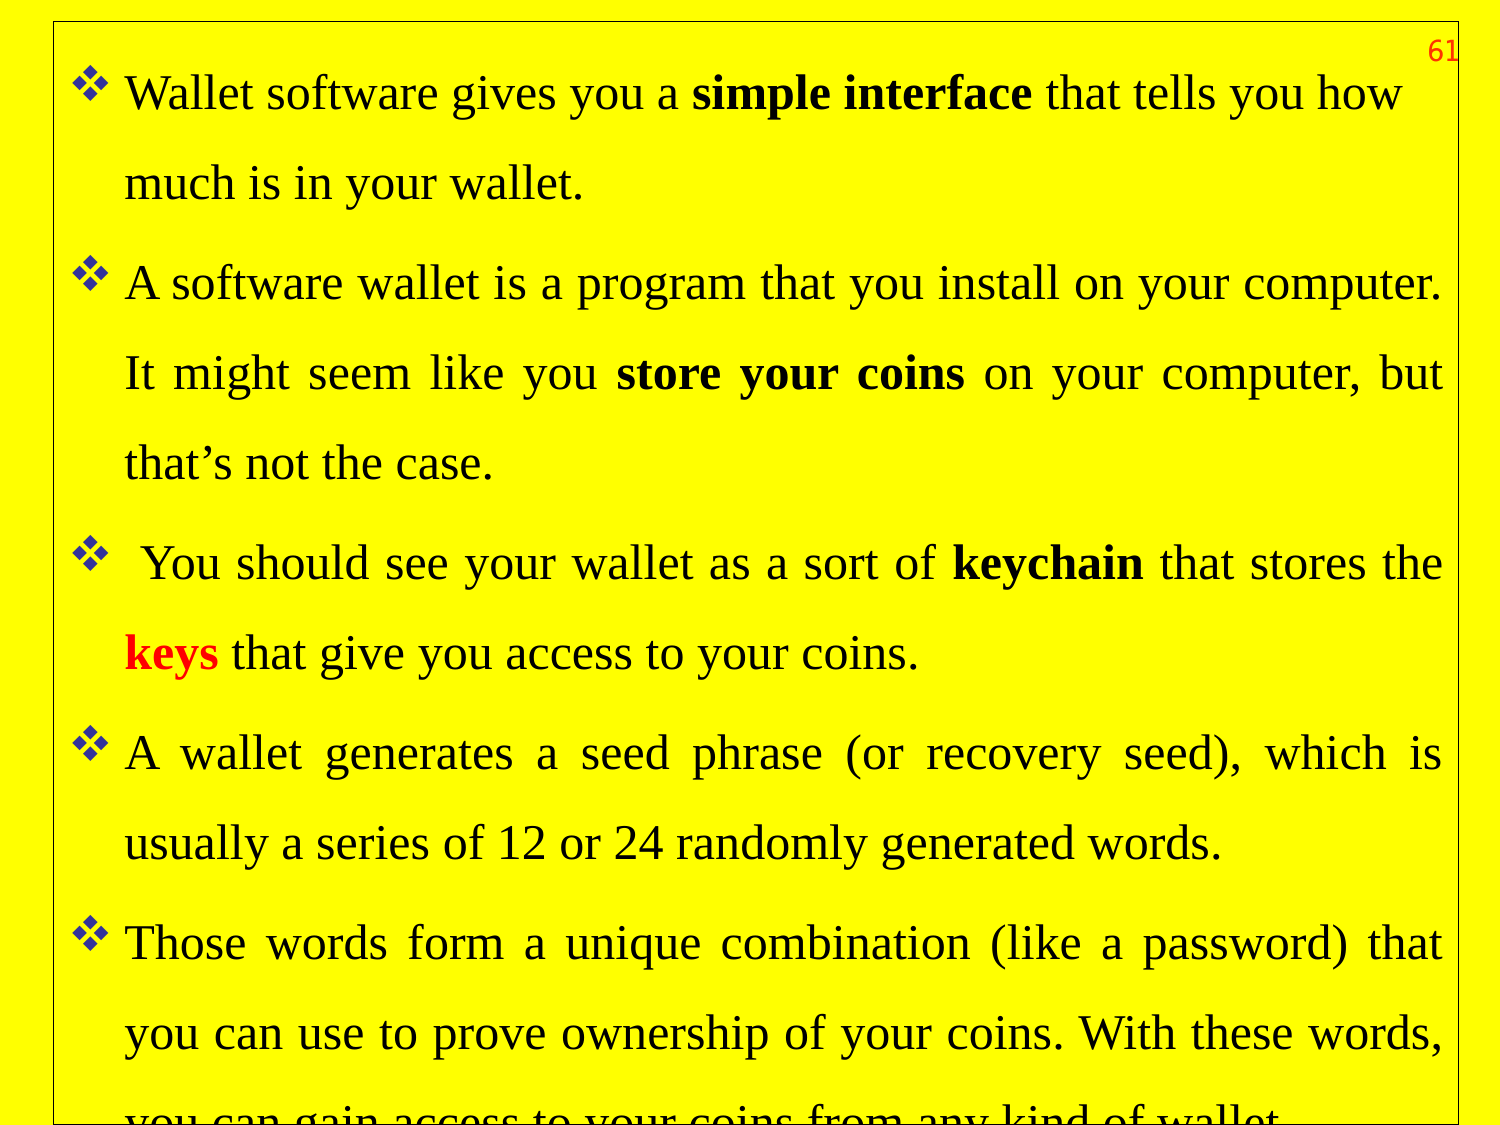

Wallet software gives you a simple interface that tells you how much is in your wallet.
A software wallet is a program that you install on your computer. It might seem like you store your coins on your computer, but that’s not the case.
 You should see your wallet as a sort of keychain that stores the keys that give you access to your coins.
A wallet generates a seed phrase (or recovery seed), which is usually a series of 12 or 24 randomly generated words.
Those words form a unique combination (like a password) that you can use to prove ownership of your coins. With these words, you can gain access to your coins from any kind of wallet
61